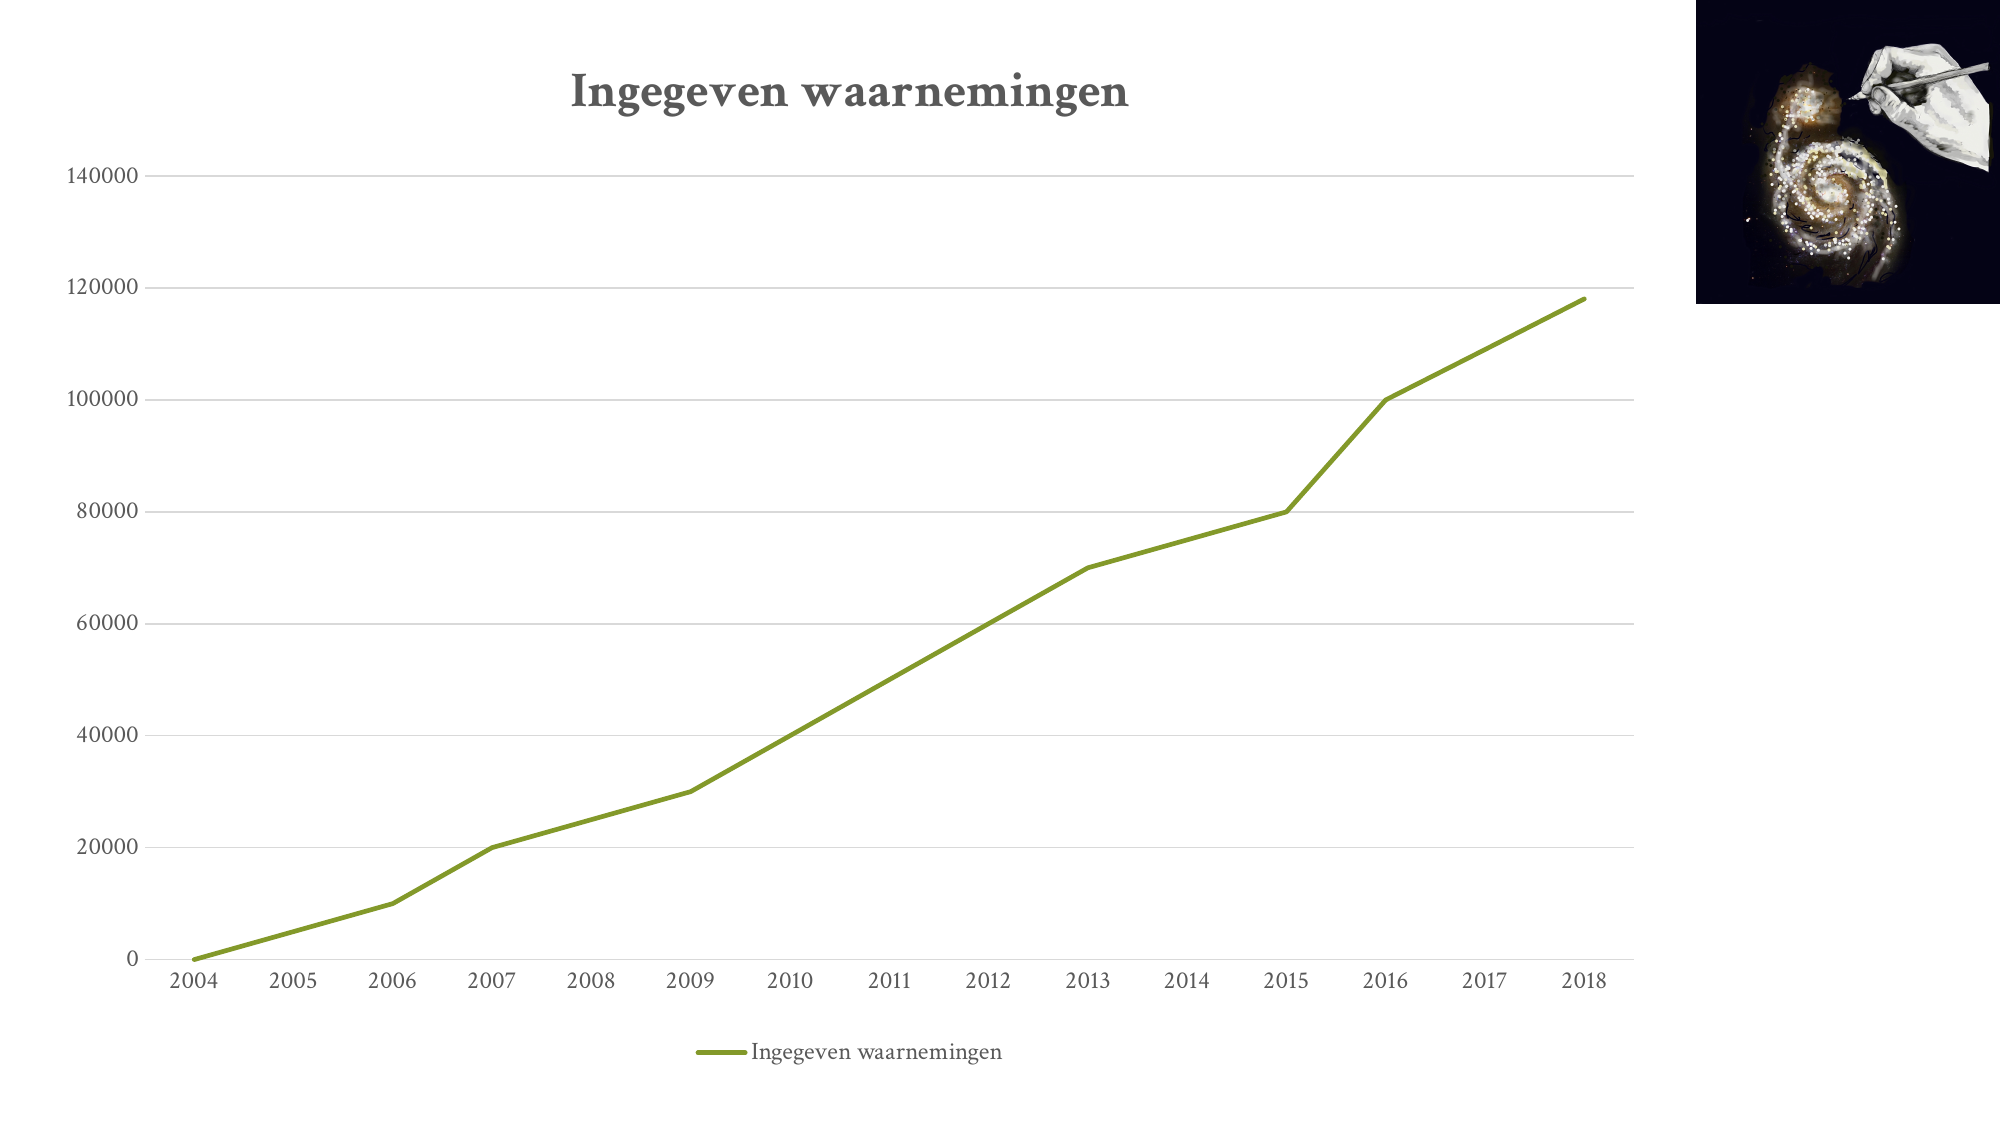

### Chart: Ingegeven waarnemingen

| Category | Ingegeven waarnemingen |
|---|---|
| 2004 | 0.0 |
| 2005 | 5000.0 |
| 2006 | 10000.0 |
| 2007 | 20000.0 |
| 2008 | 25000.0 |
| 2009 | 30000.0 |
| 2010 | 40000.0 |
| 2011 | 50000.0 |
| 2012 | 60000.0 |
| 2013 | 70000.0 |
| 2014 | 75000.0 |
| 2015 | 80000.0 |
| 2016 | 100000.0 |
| 2017 | 109000.0 |
| 2018 | 118061.0 |